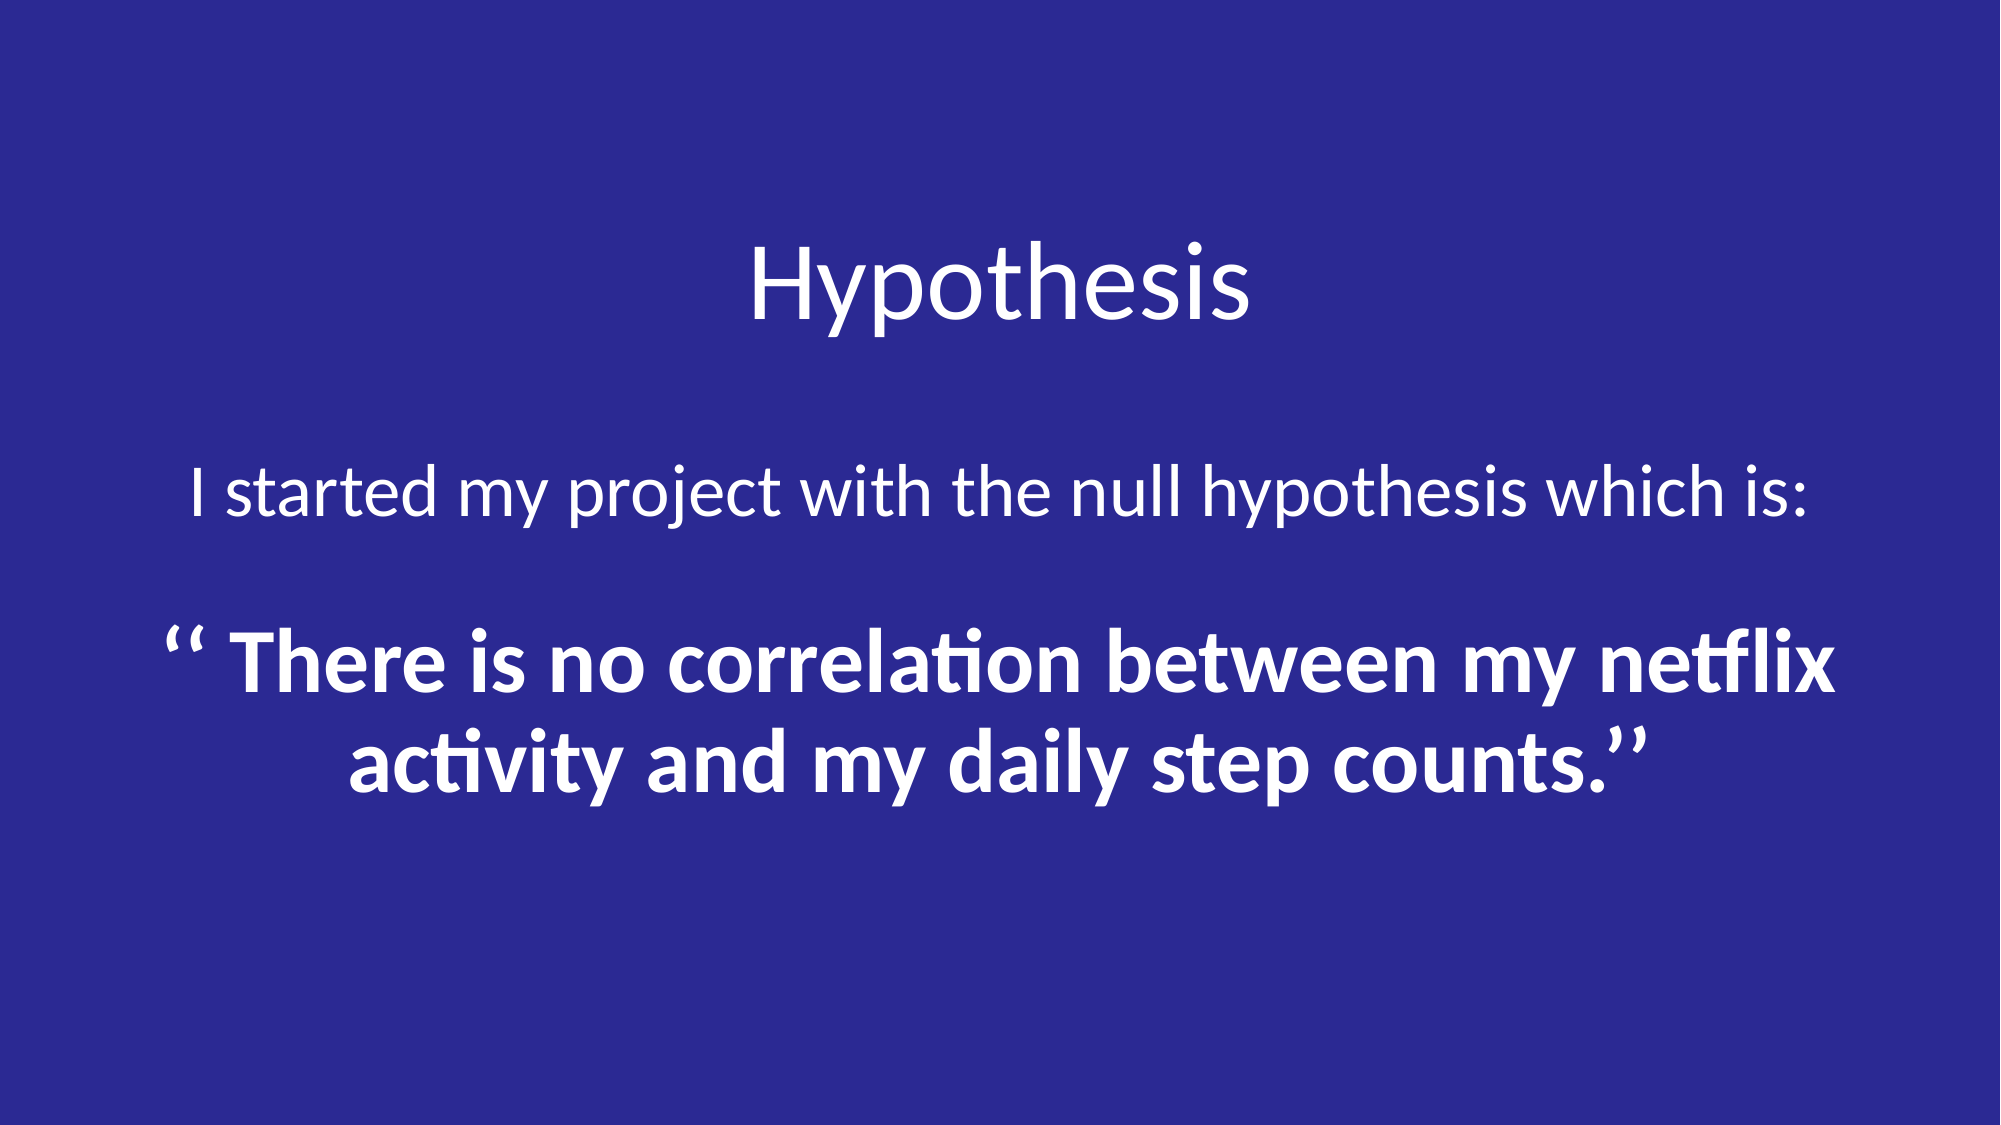

Hypothesis
I started my project with the null hypothesis which is:

‘‘ There is no correlation between my netflix activity and my daily step counts.’’